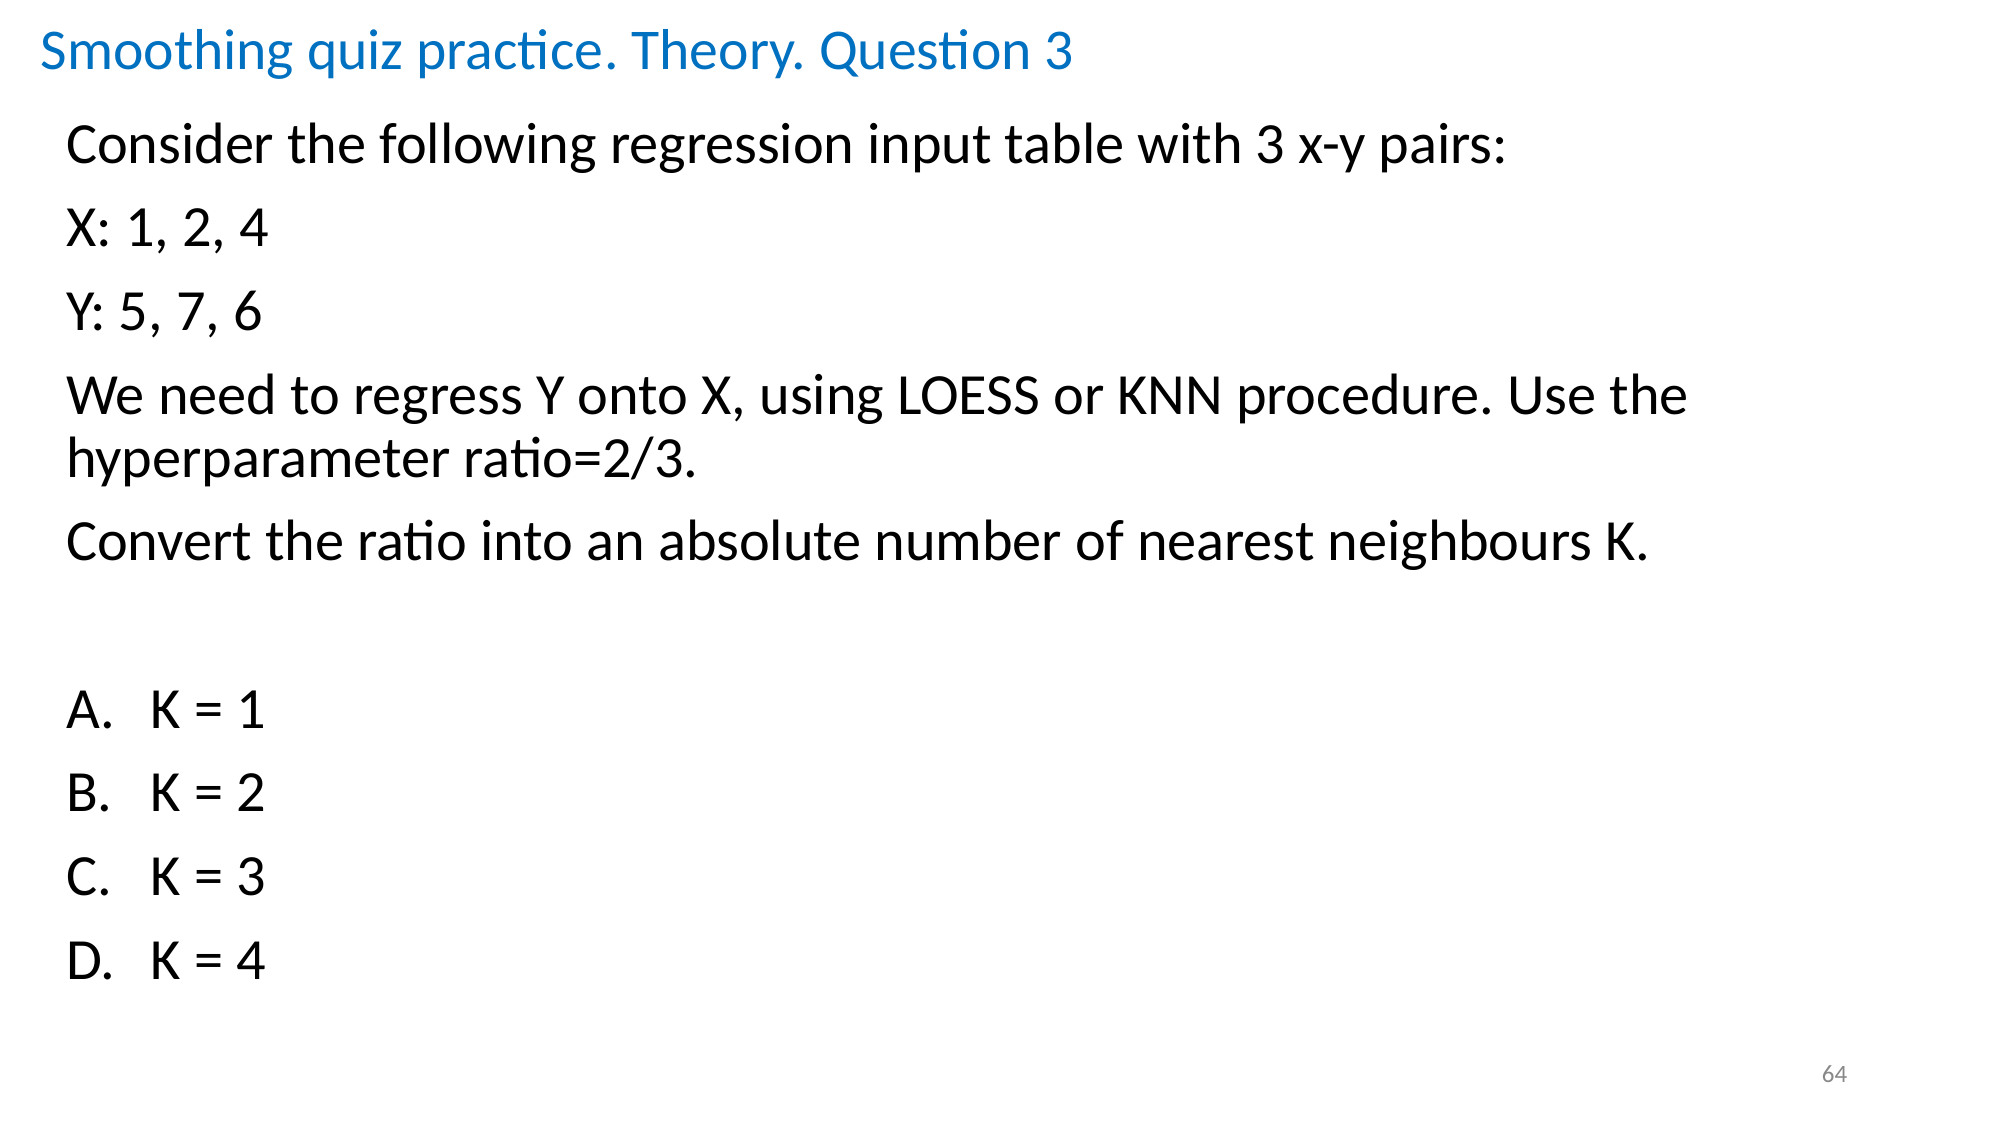

# Smoothing quiz practice. Theory. Question 3
Consider the following regression input table with 3 x-y pairs:
X: 1, 2, 4
Y: 5, 7, 6
We need to regress Y onto X, using LOESS or KNN procedure. Use the hyperparameter ratio=2/3.
Convert the ratio into an absolute number of nearest neighbours K.

K = 1
K = 2
K = 3
K = 4

64